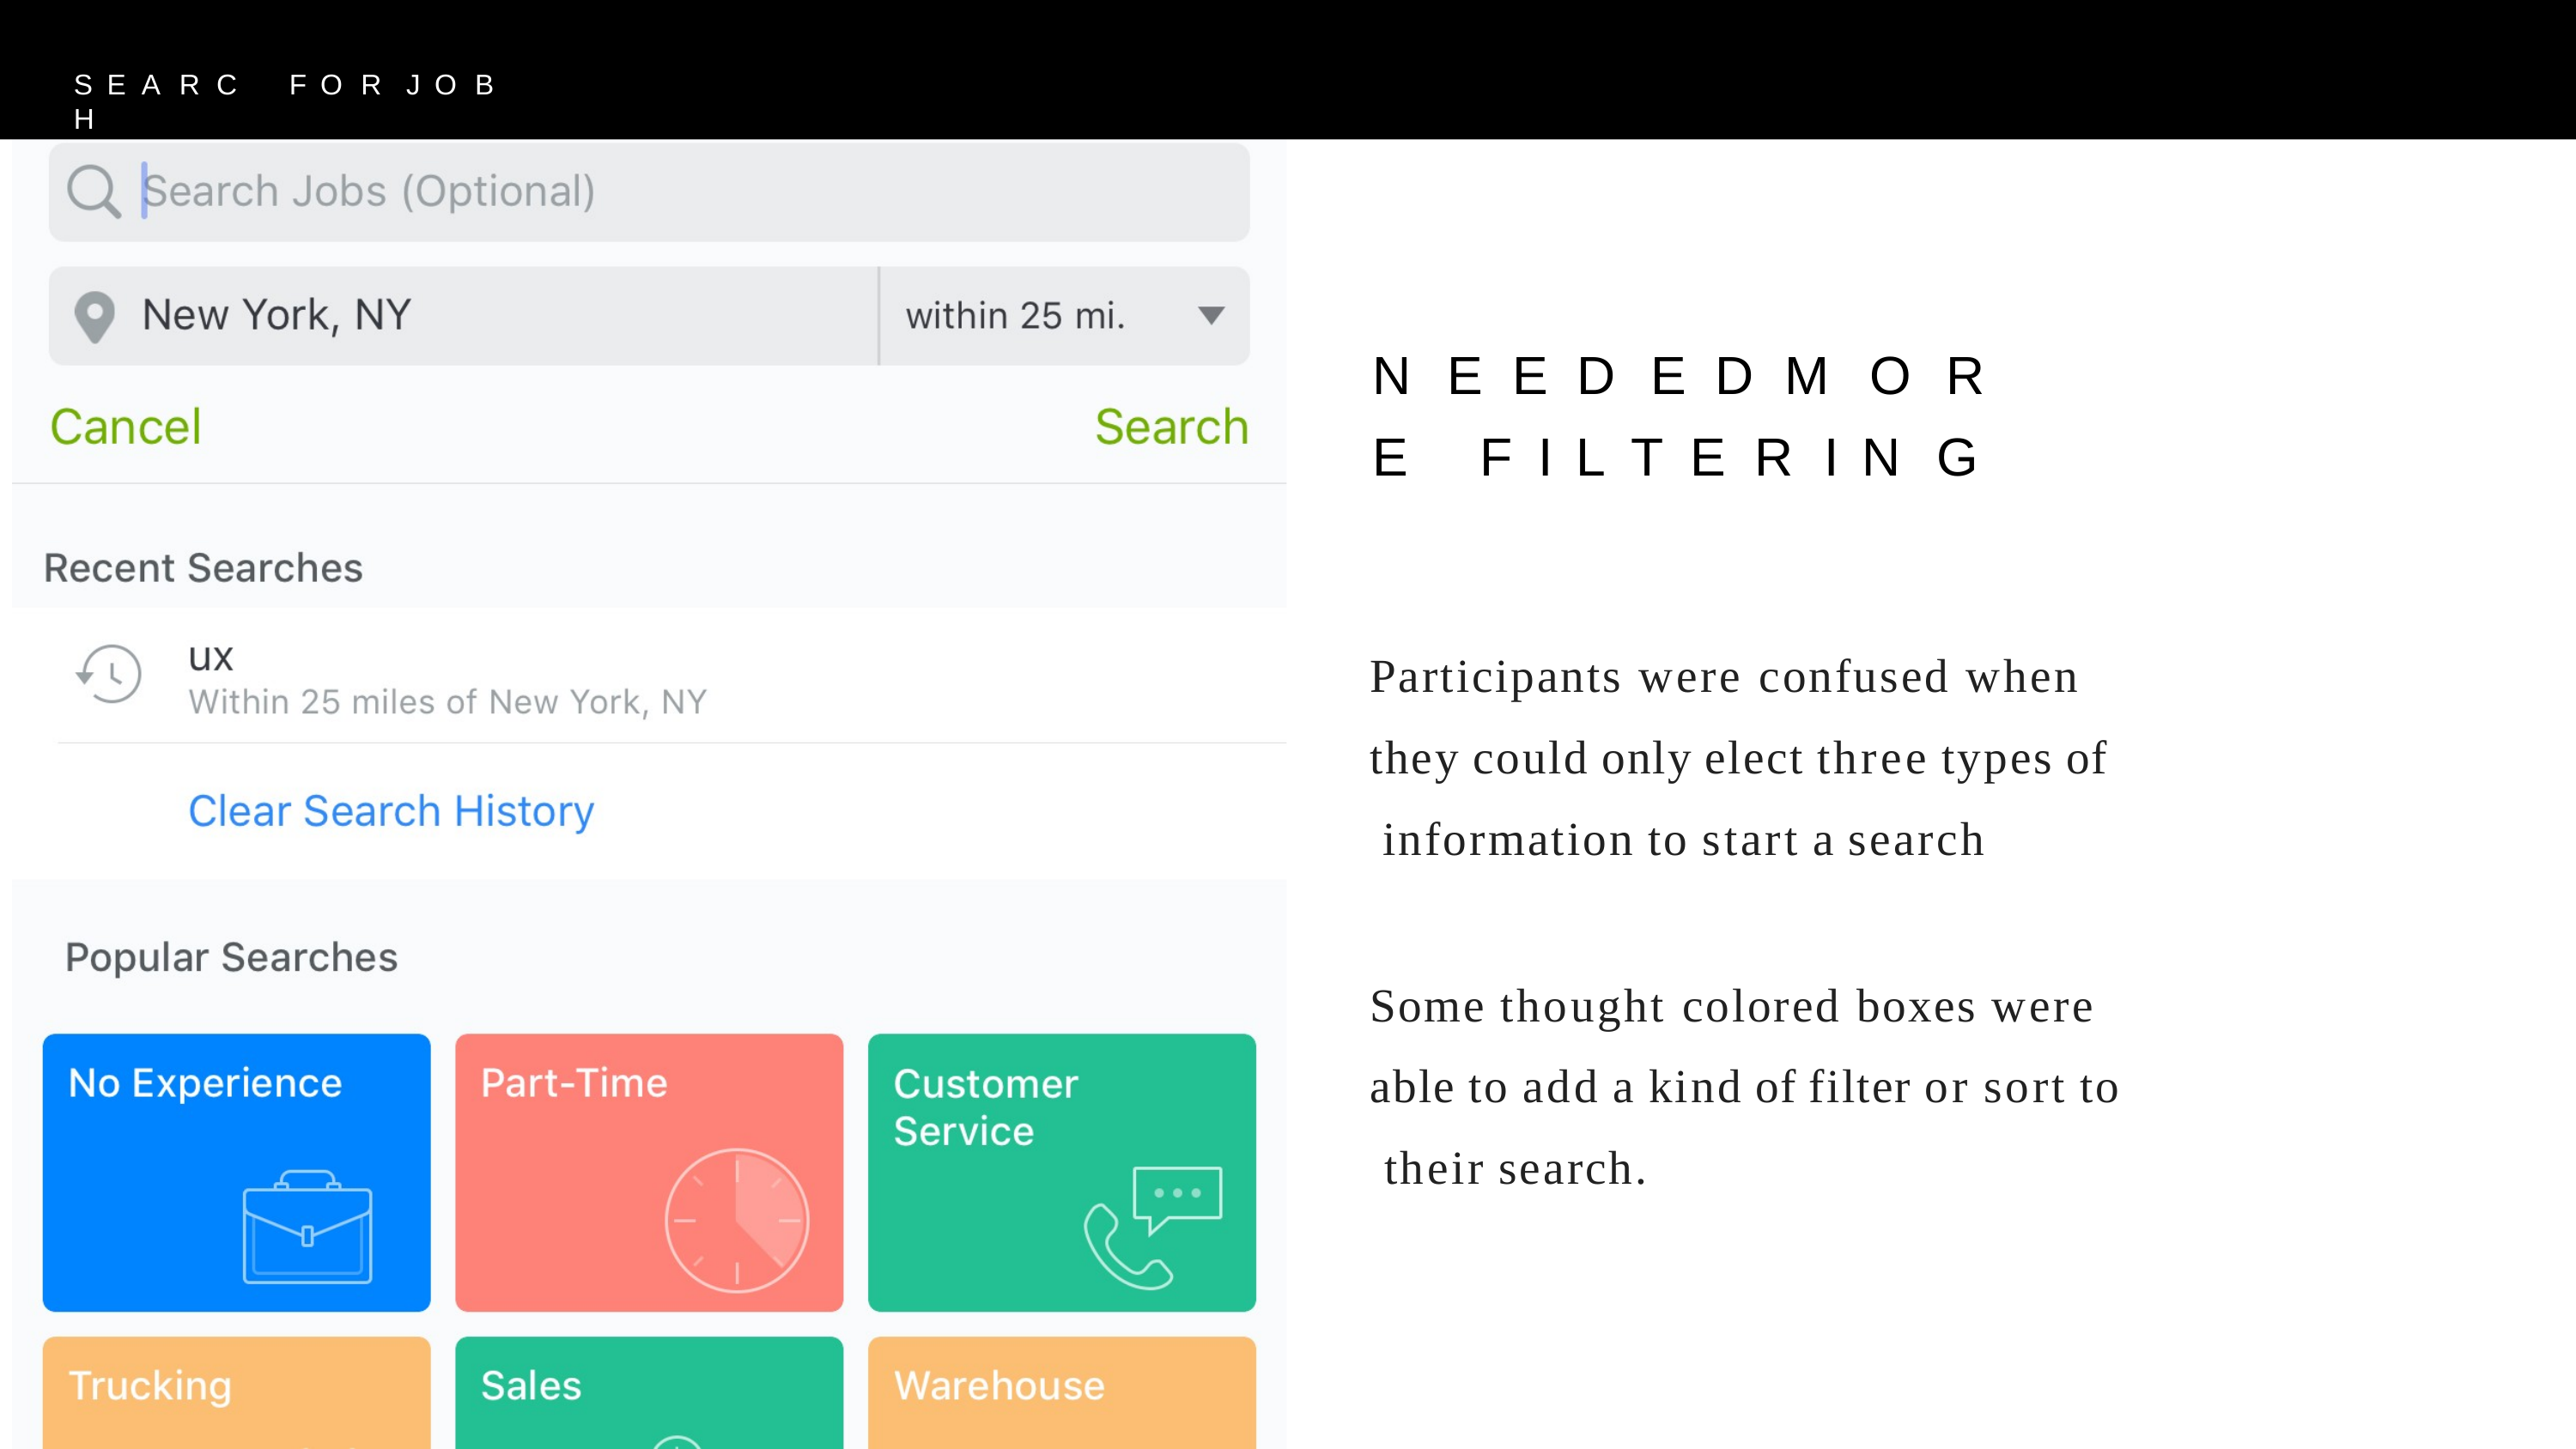

S E A R C H
F O R	J O B
# N E E D E D	M O R E  F I L T E R I N G
Participants were confused when  they could only elect three types of  information to start a search

Some thought colored boxes were  able to add a kind of filter or sort to  their search.